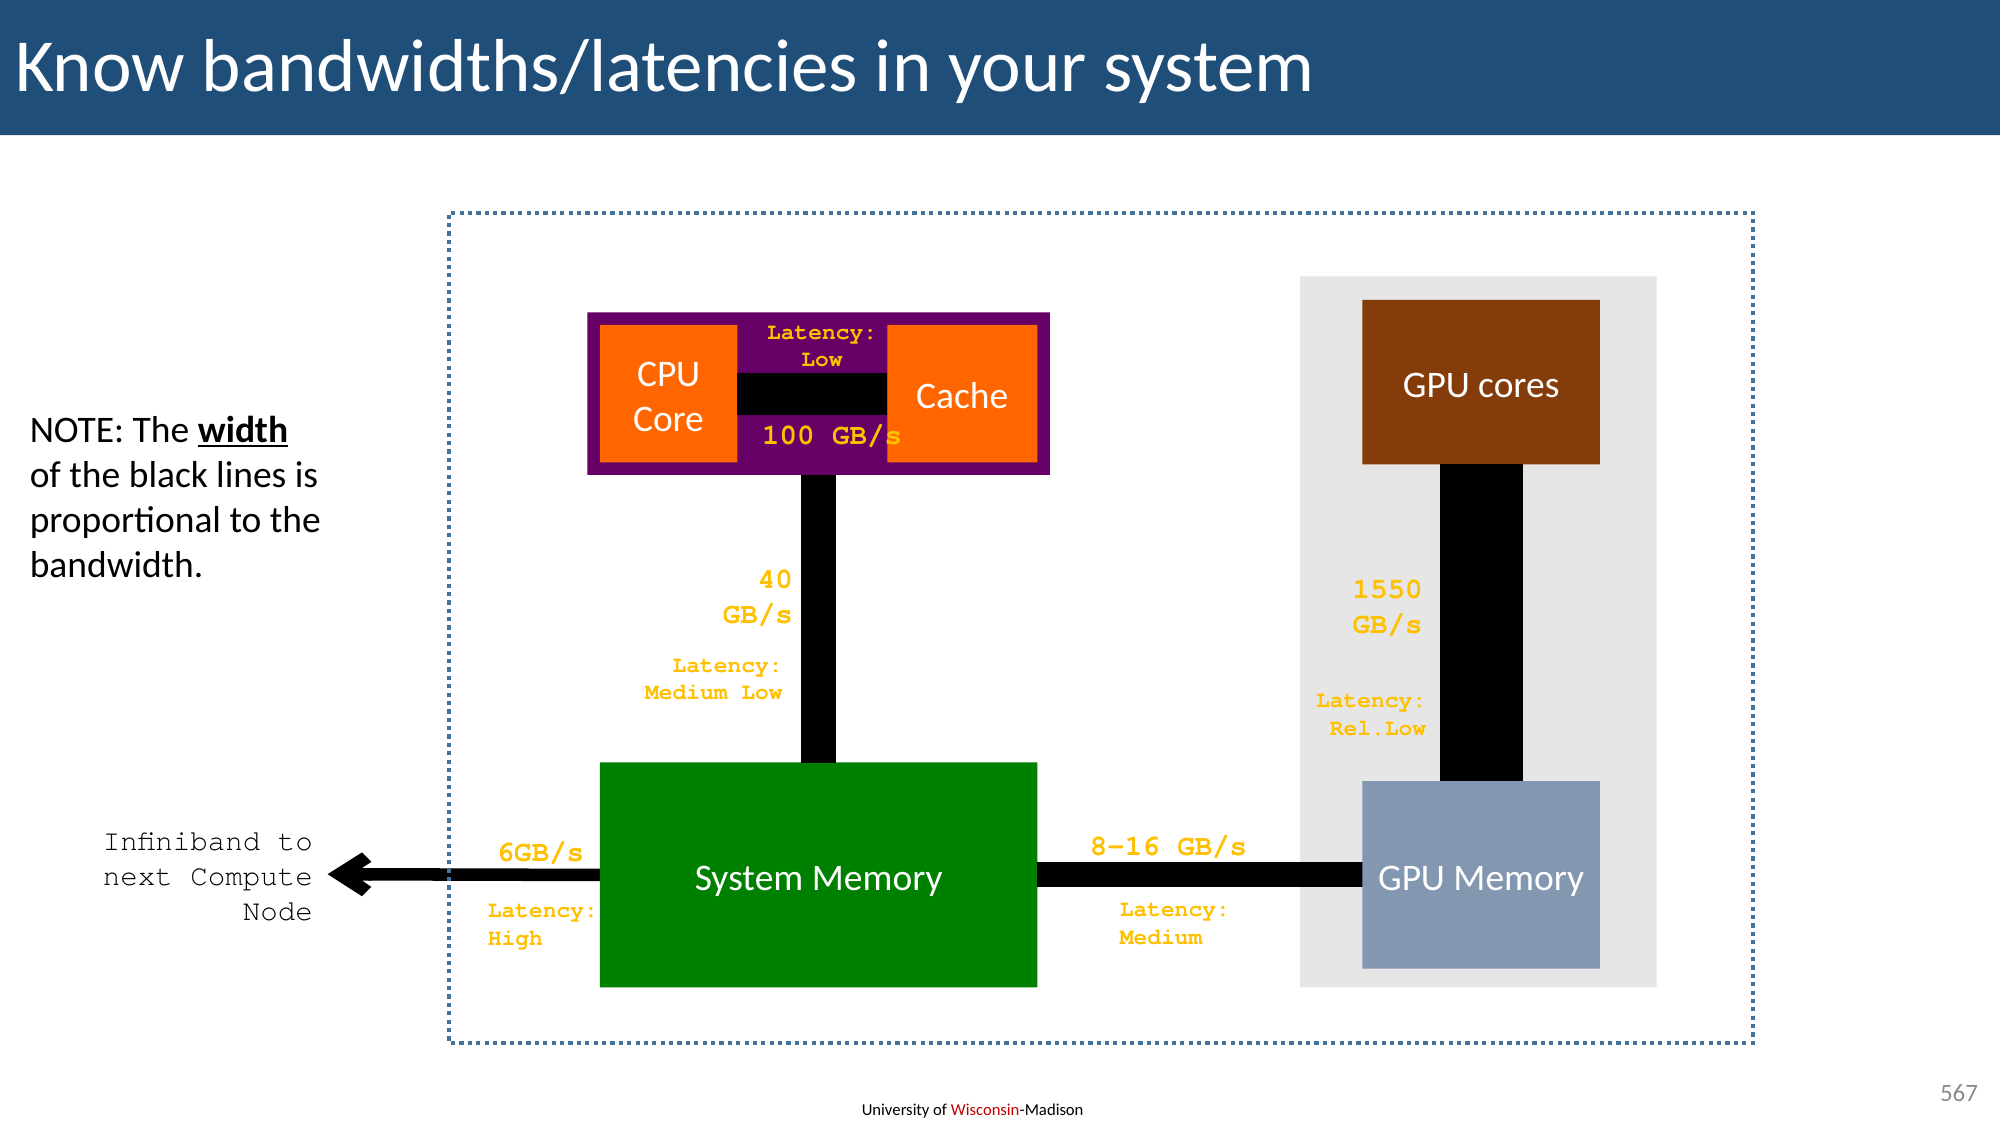

# Know bandwidths/latencies in your system

GPU cores
Latency:
Low

CPU Core
Cache
NOTE: The width
of the black lines is
proportional to the
bandwidth.
100 GB/s
40
GB/s
1550
GB/s
Latency:
Medium Low
Latency:
Rel.Low
System Memory
GPU Memory
Infiniband to next Compute Node
8-16 GB/s
6GB/s
Latency:
Medium
Latency:
High
567